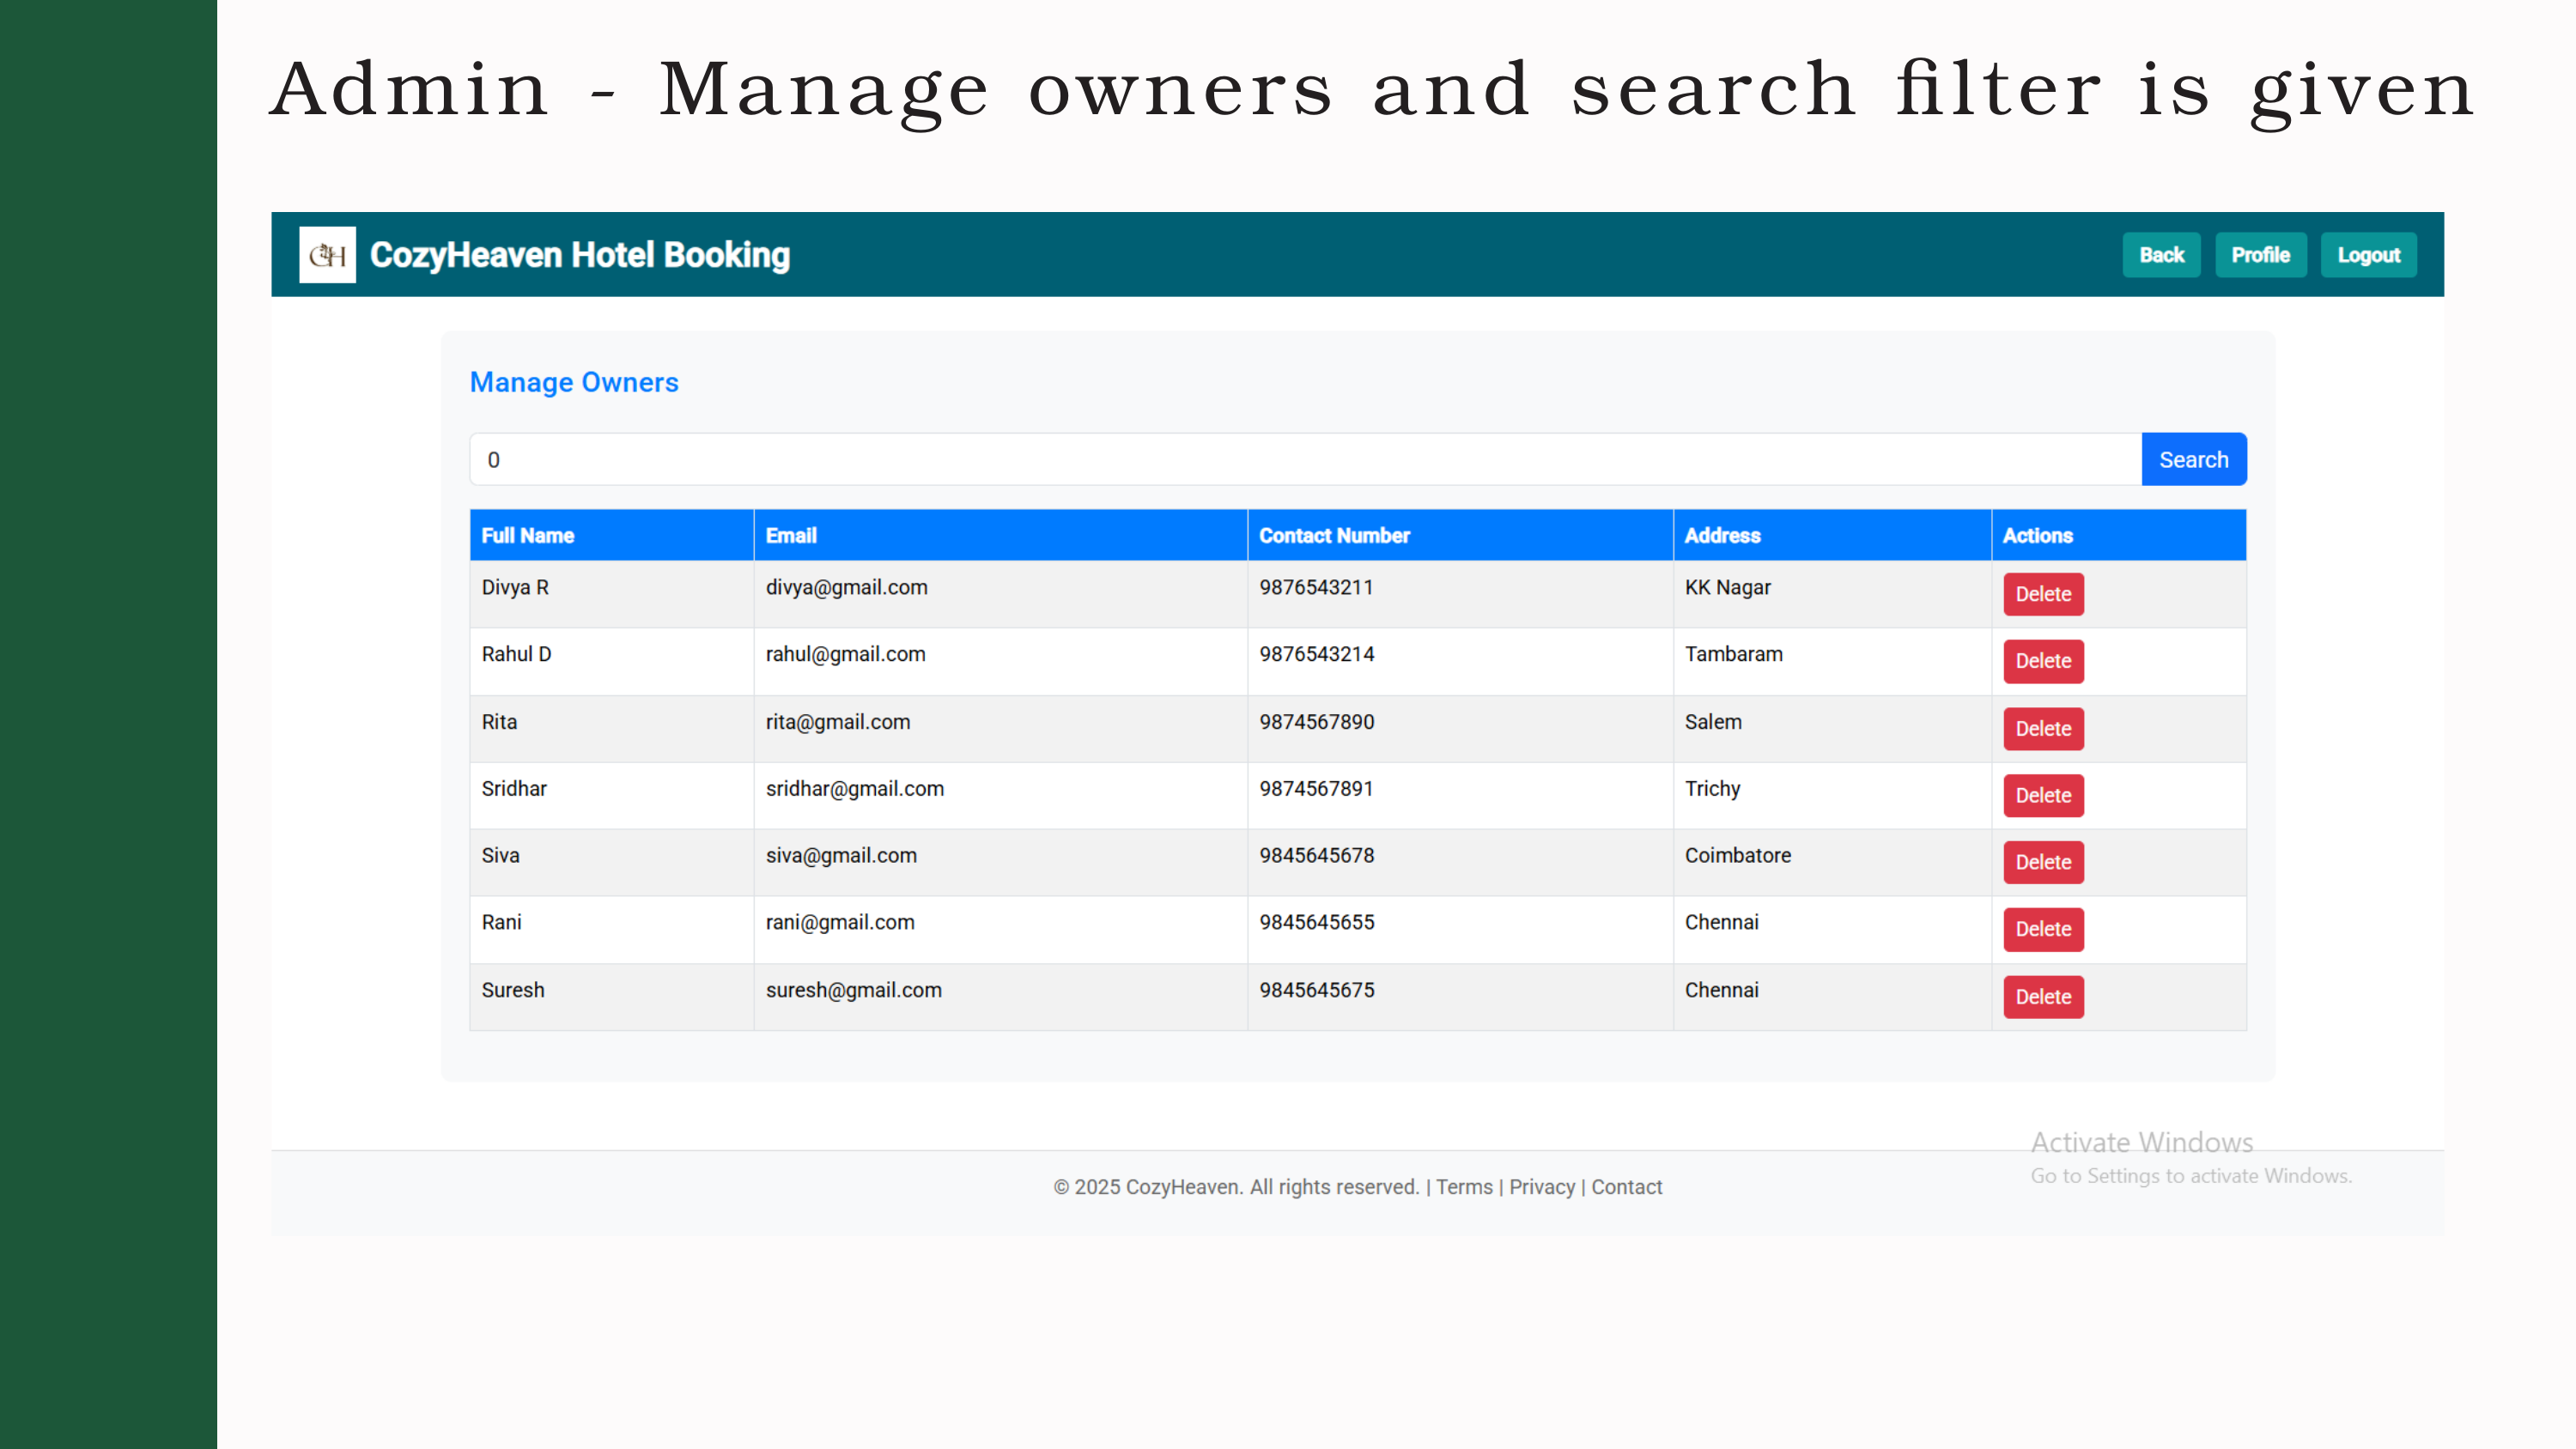

Admin - Manage owners and search filter is given